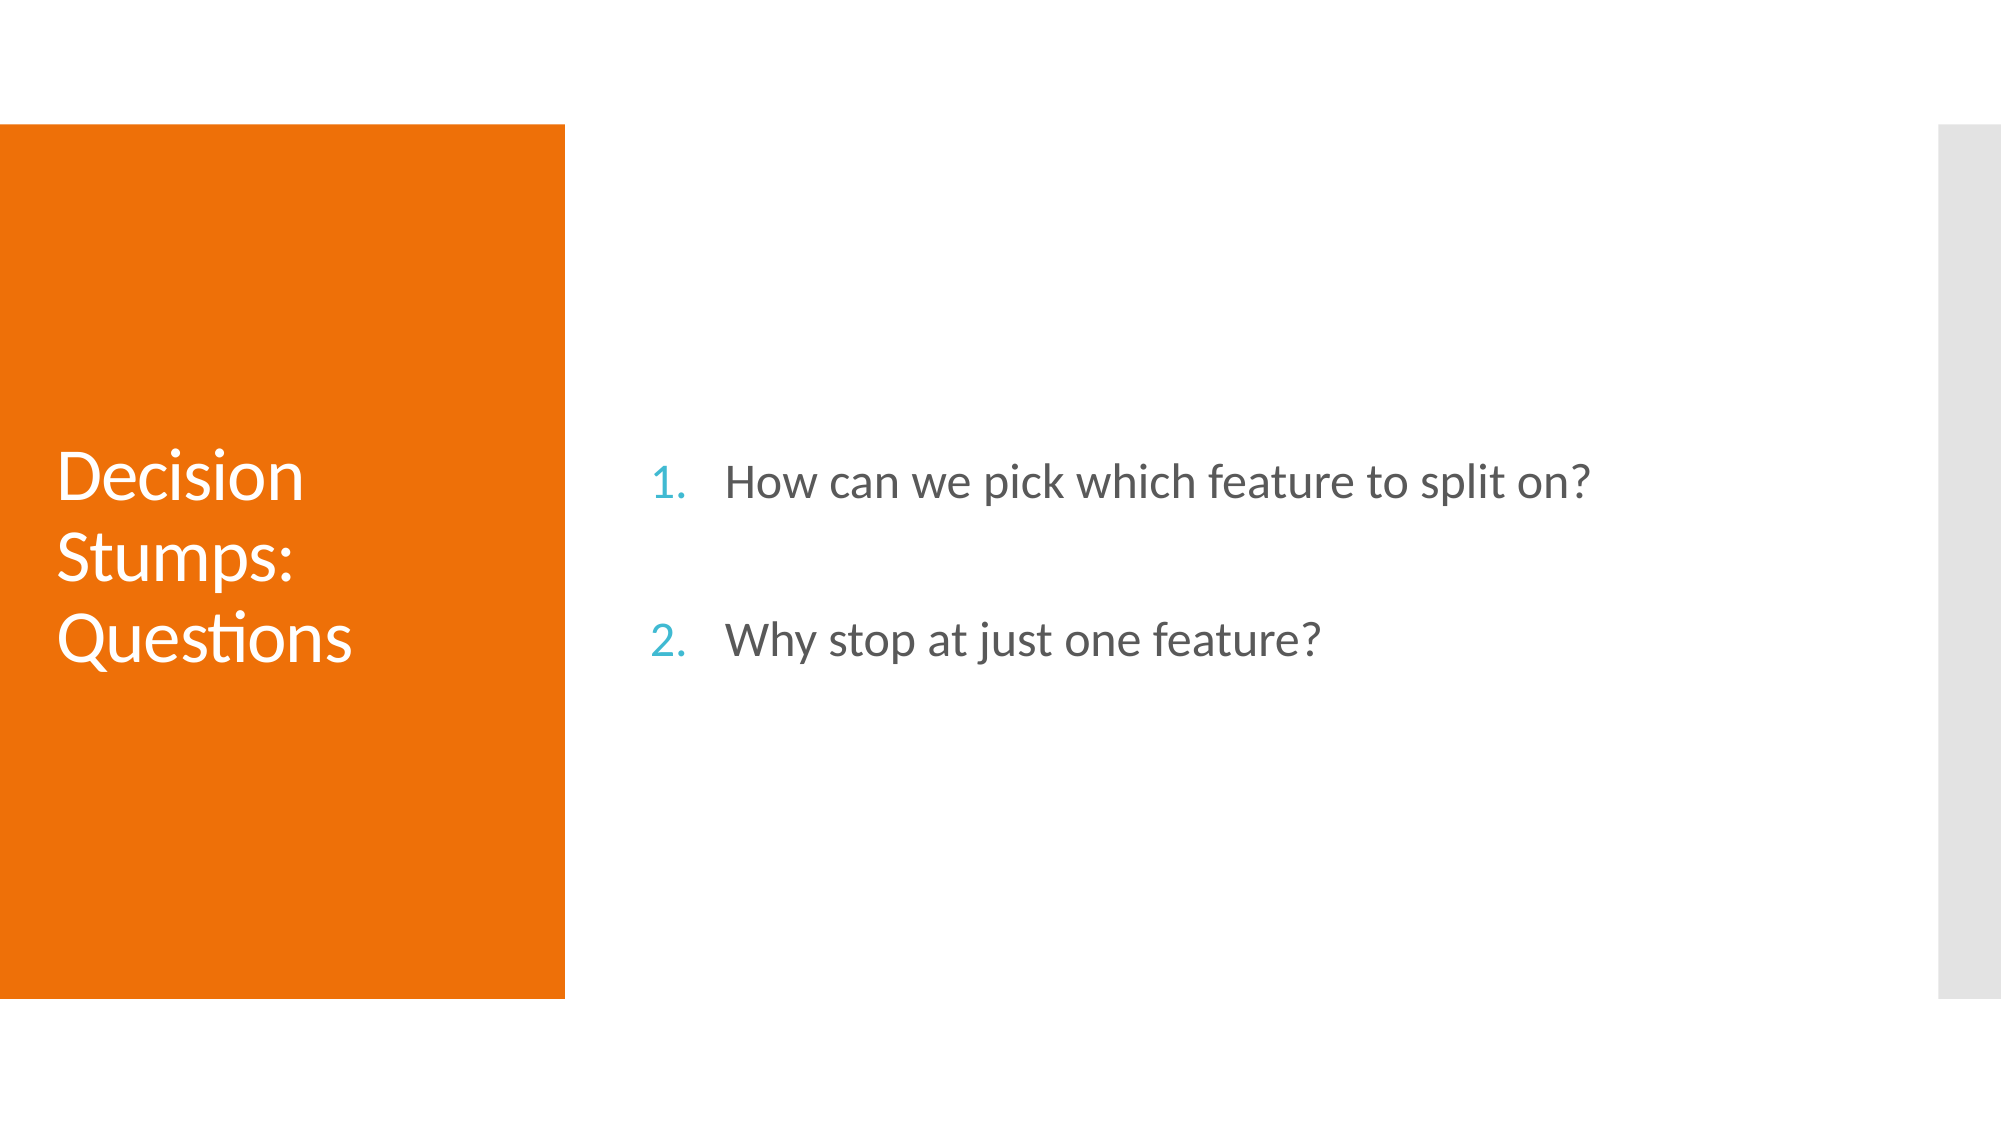

How can we pick which feature to split on?

Why stop at just one feature?
# Decision Stumps: Questions